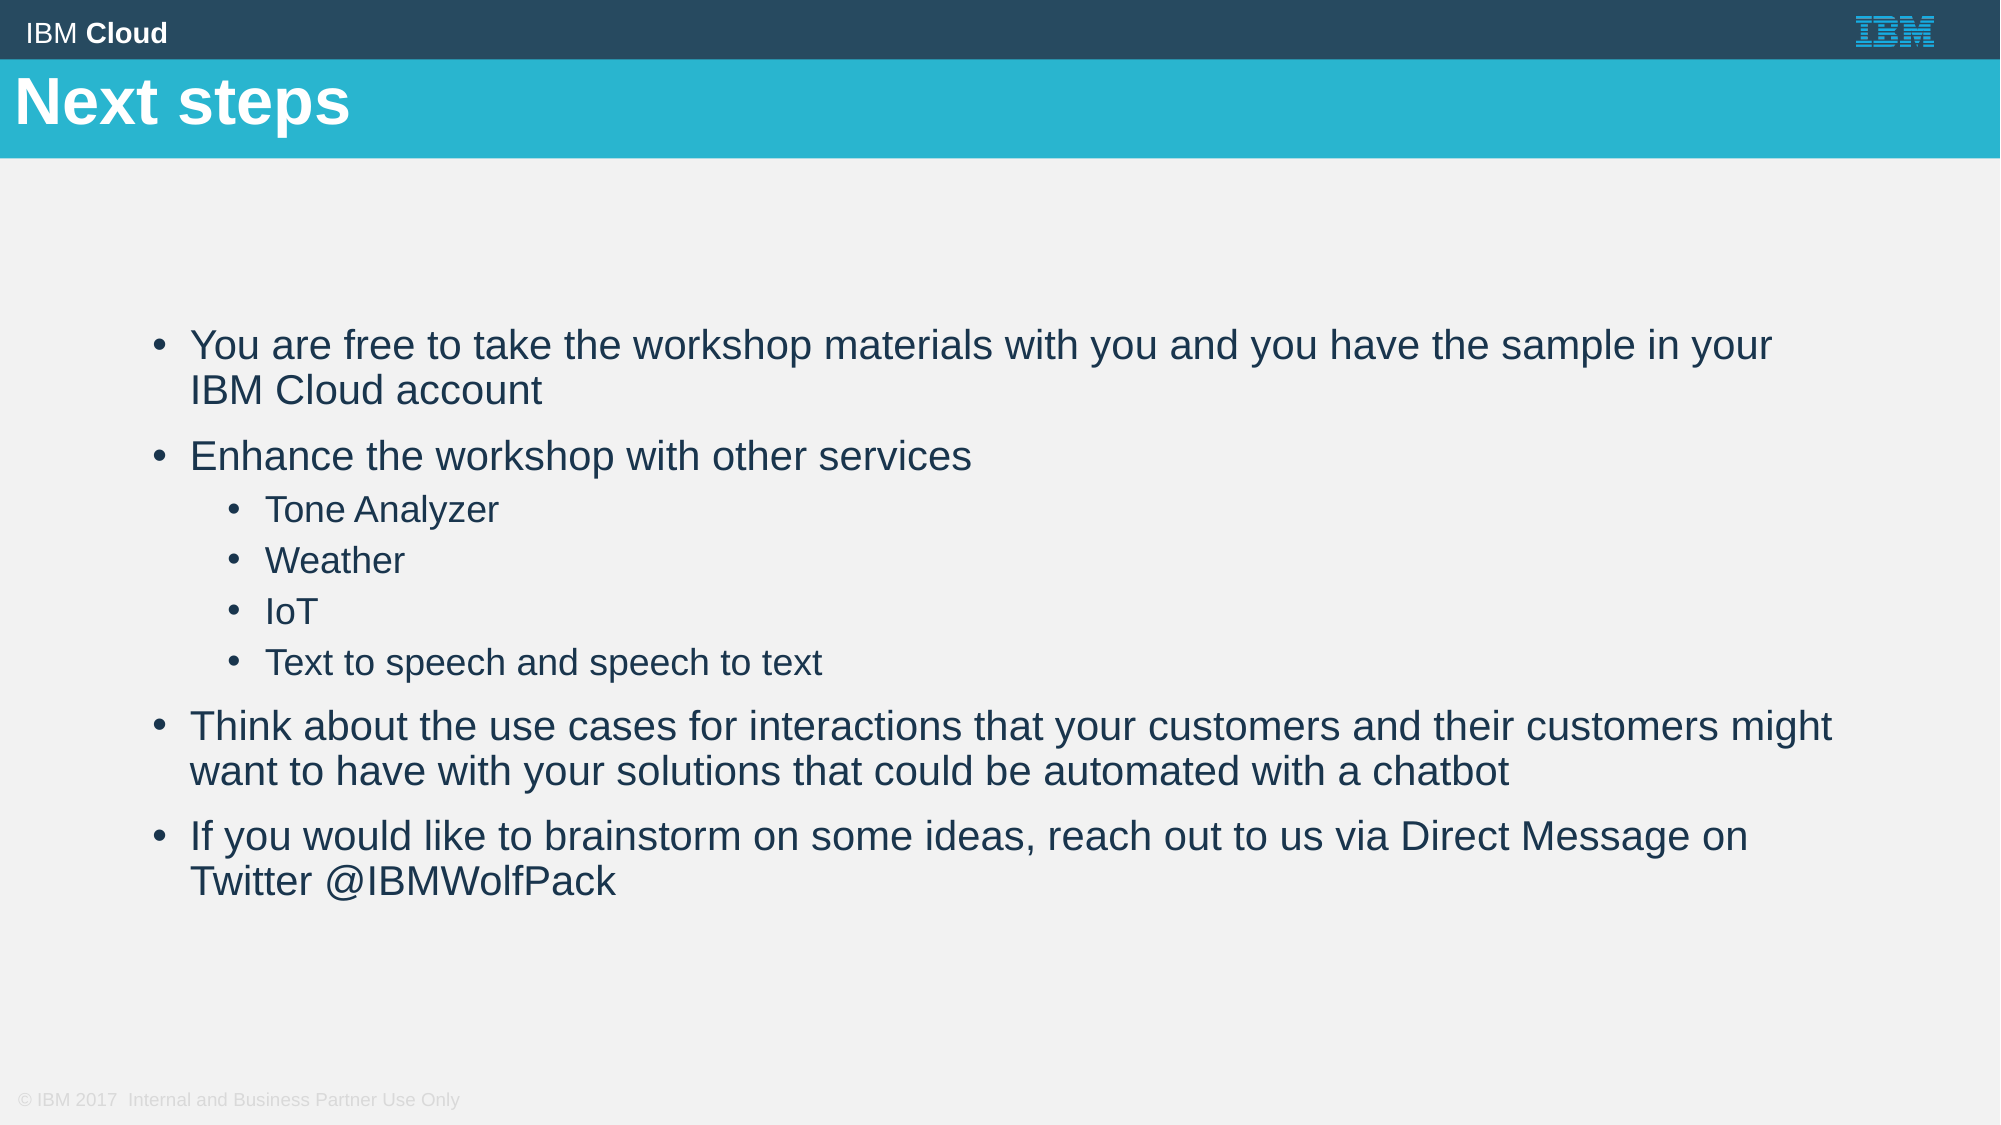

Next steps

You are free to take the workshop materials with you and you have the sample in your IBM Cloud account
Enhance the workshop with other services
Tone Analyzer
Weather
IoT
Text to speech and speech to text
Think about the use cases for interactions that your customers and their customers might want to have with your solutions that could be automated with a chatbot
If you would like to brainstorm on some ideas, reach out to us via Direct Message on Twitter @IBMWolfPack